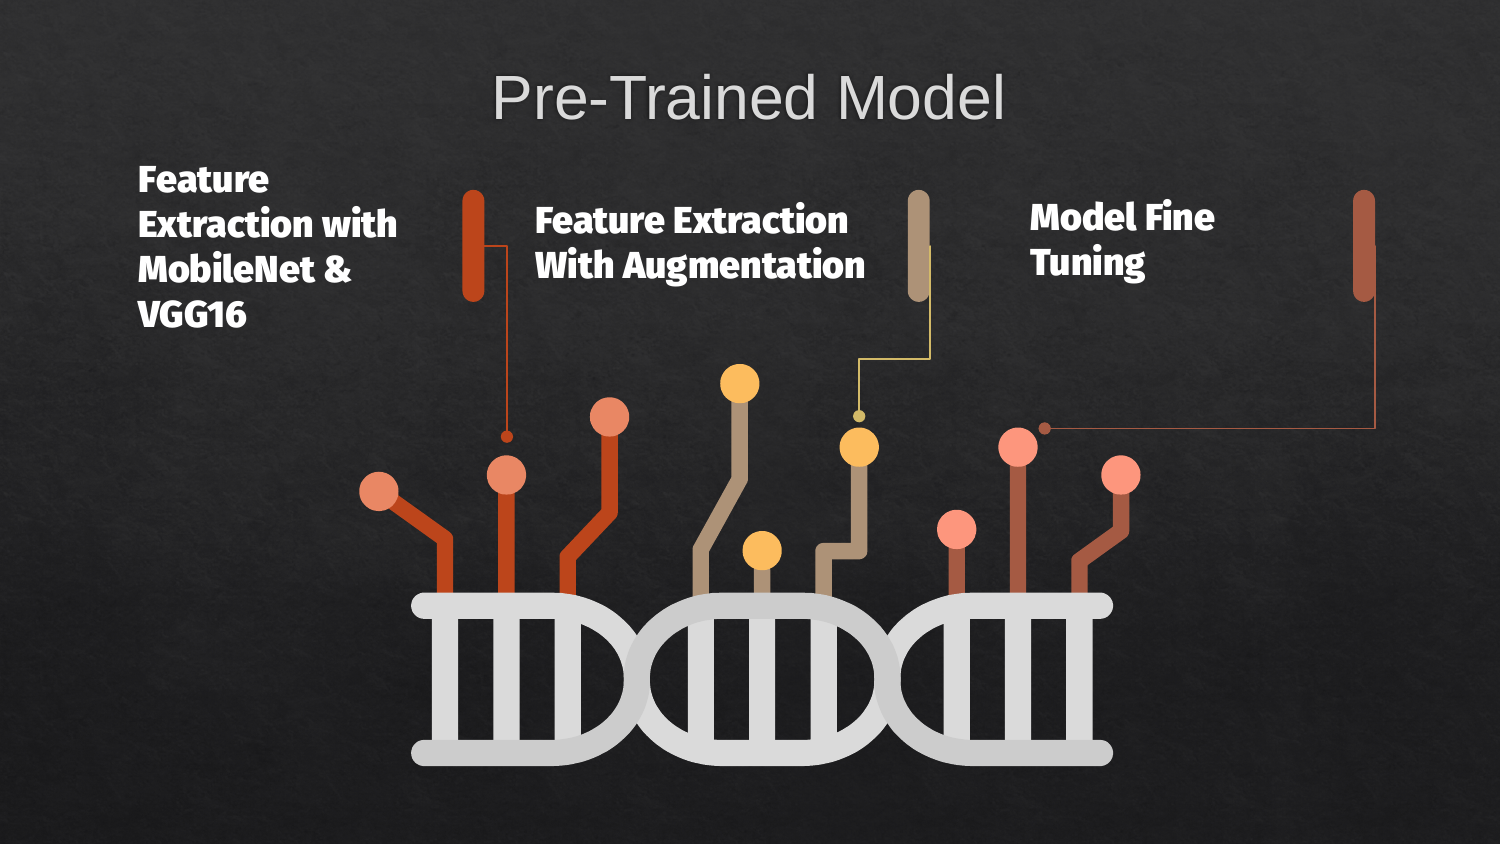

# Pre-Trained Model
Model Fine Tuning

Feature Extraction with MobileNet & VGG16

Feature Extraction With Augmentation